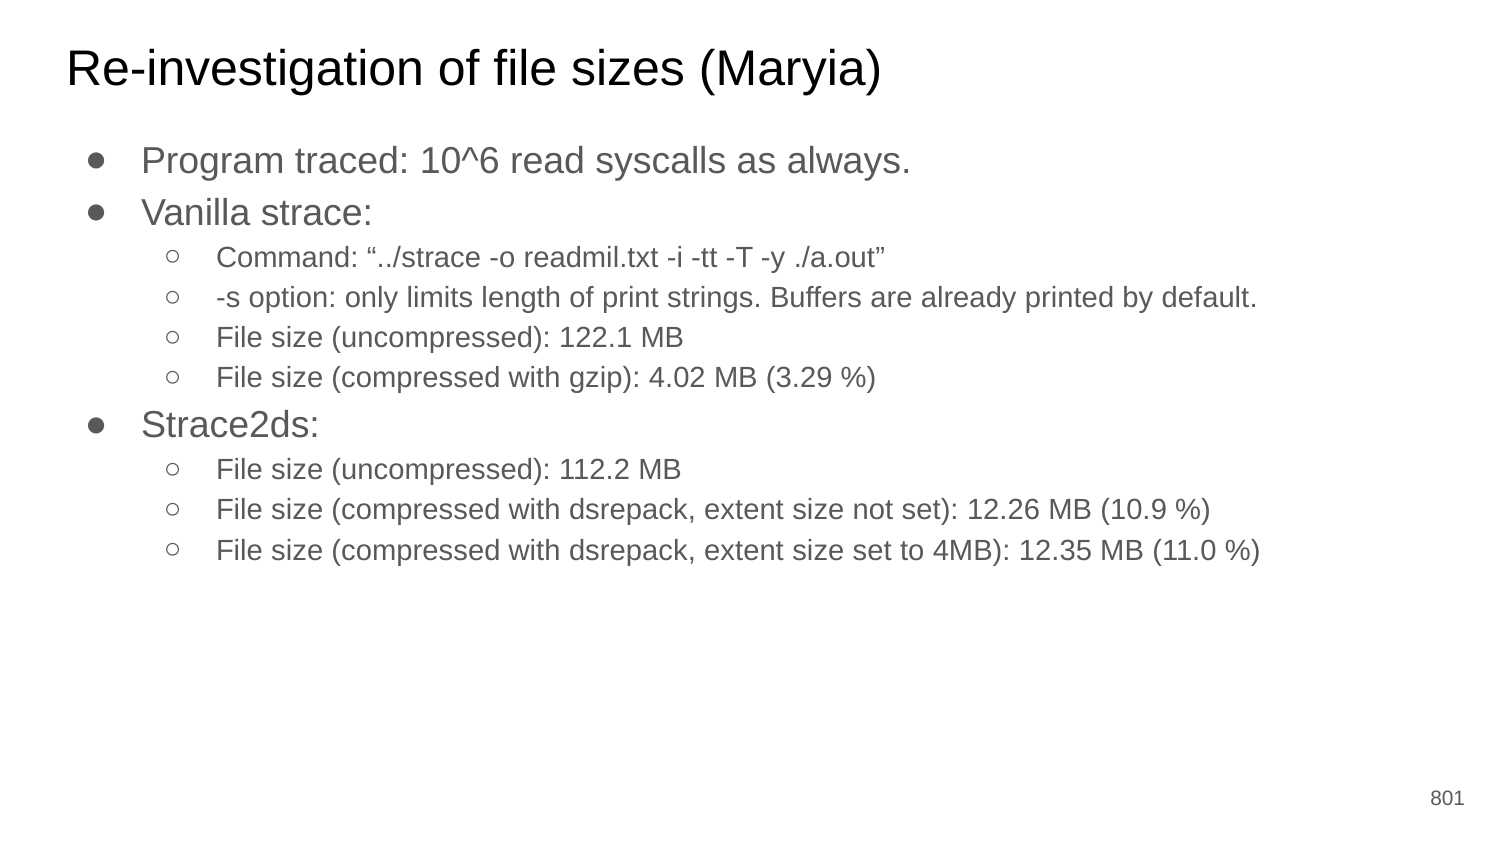

# Re-investigation of file sizes (Maryia)
Program traced: 10^6 read syscalls as always.
Vanilla strace:
Command: “../strace -o readmil.txt -i -tt -T -y ./a.out”
-s option: only limits length of print strings. Buffers are already printed by default.
File size (uncompressed): 122.1 MB
File size (compressed with gzip): 4.02 MB (3.29 %)
Strace2ds:
File size (uncompressed): 112.2 MB
File size (compressed with dsrepack, extent size not set): 12.26 MB (10.9 %)
File size (compressed with dsrepack, extent size set to 4MB): 12.35 MB (11.0 %)

801